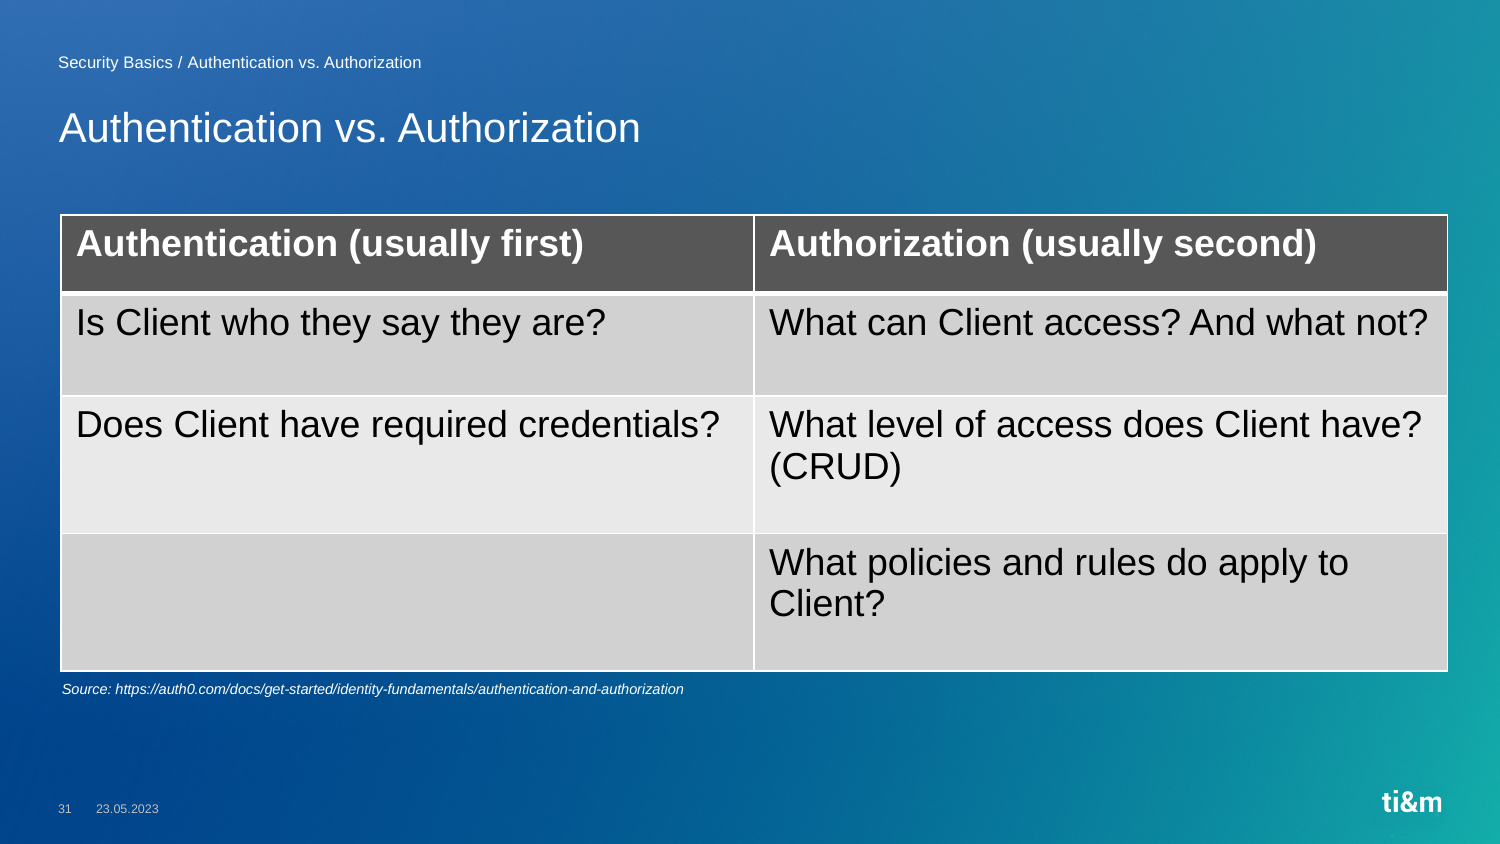

Security Basics / Authentication vs. Authorization
# Authentication vs. Authorization

| Authentication (usually first) | Authorization (usually second) |
| --- | --- |
| Is Client who they say they are? | What can Client access? And what not? |
| Does Client have required credentials? | What level of access does Client have? (CRUD) |
|  | What policies and rules do apply to Client? |

Source: https://auth0.com/docs/get-started/identity-fundamentals/authentication-and-authorization
31
23.05.2023